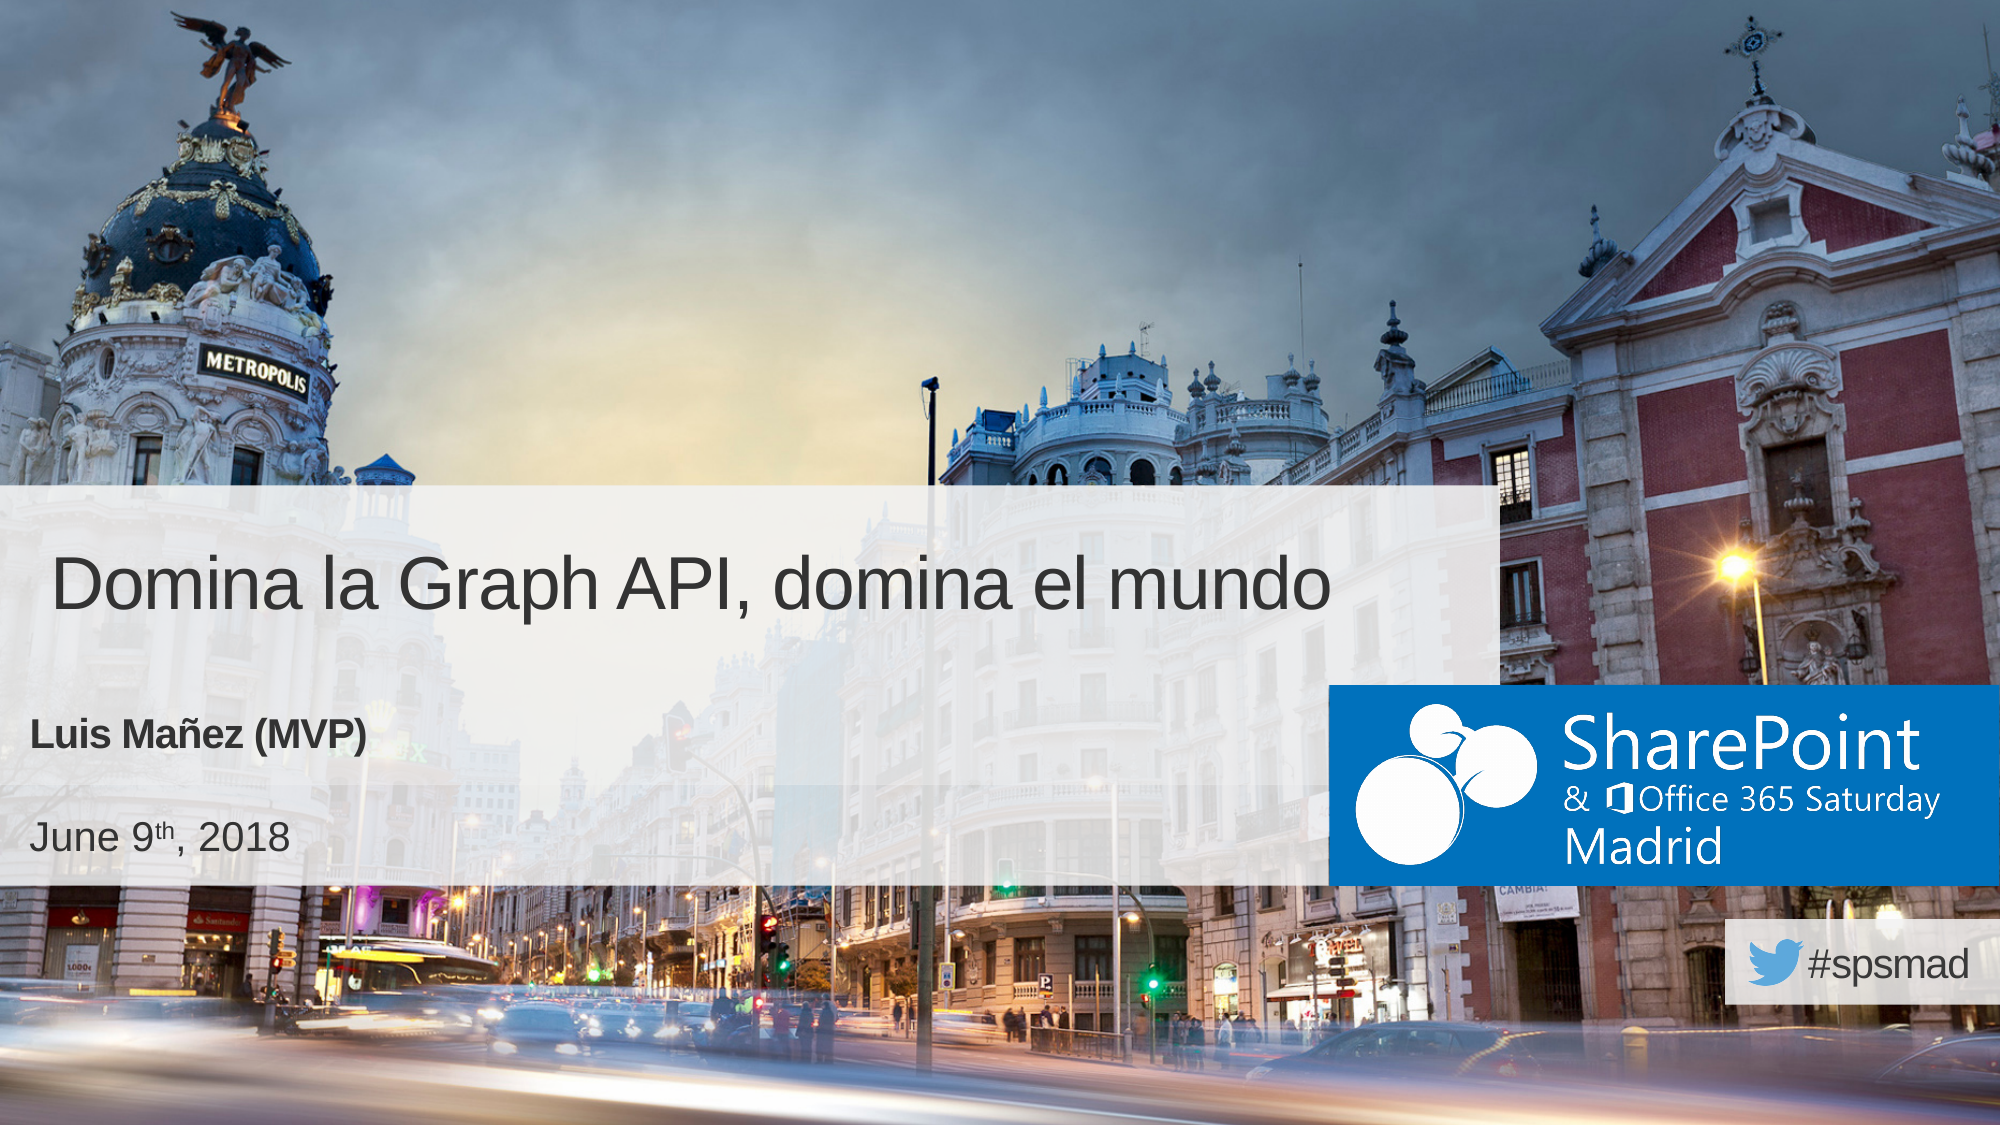

Domina la Graph API, domina el mundo
Luis Mañez (MVP)